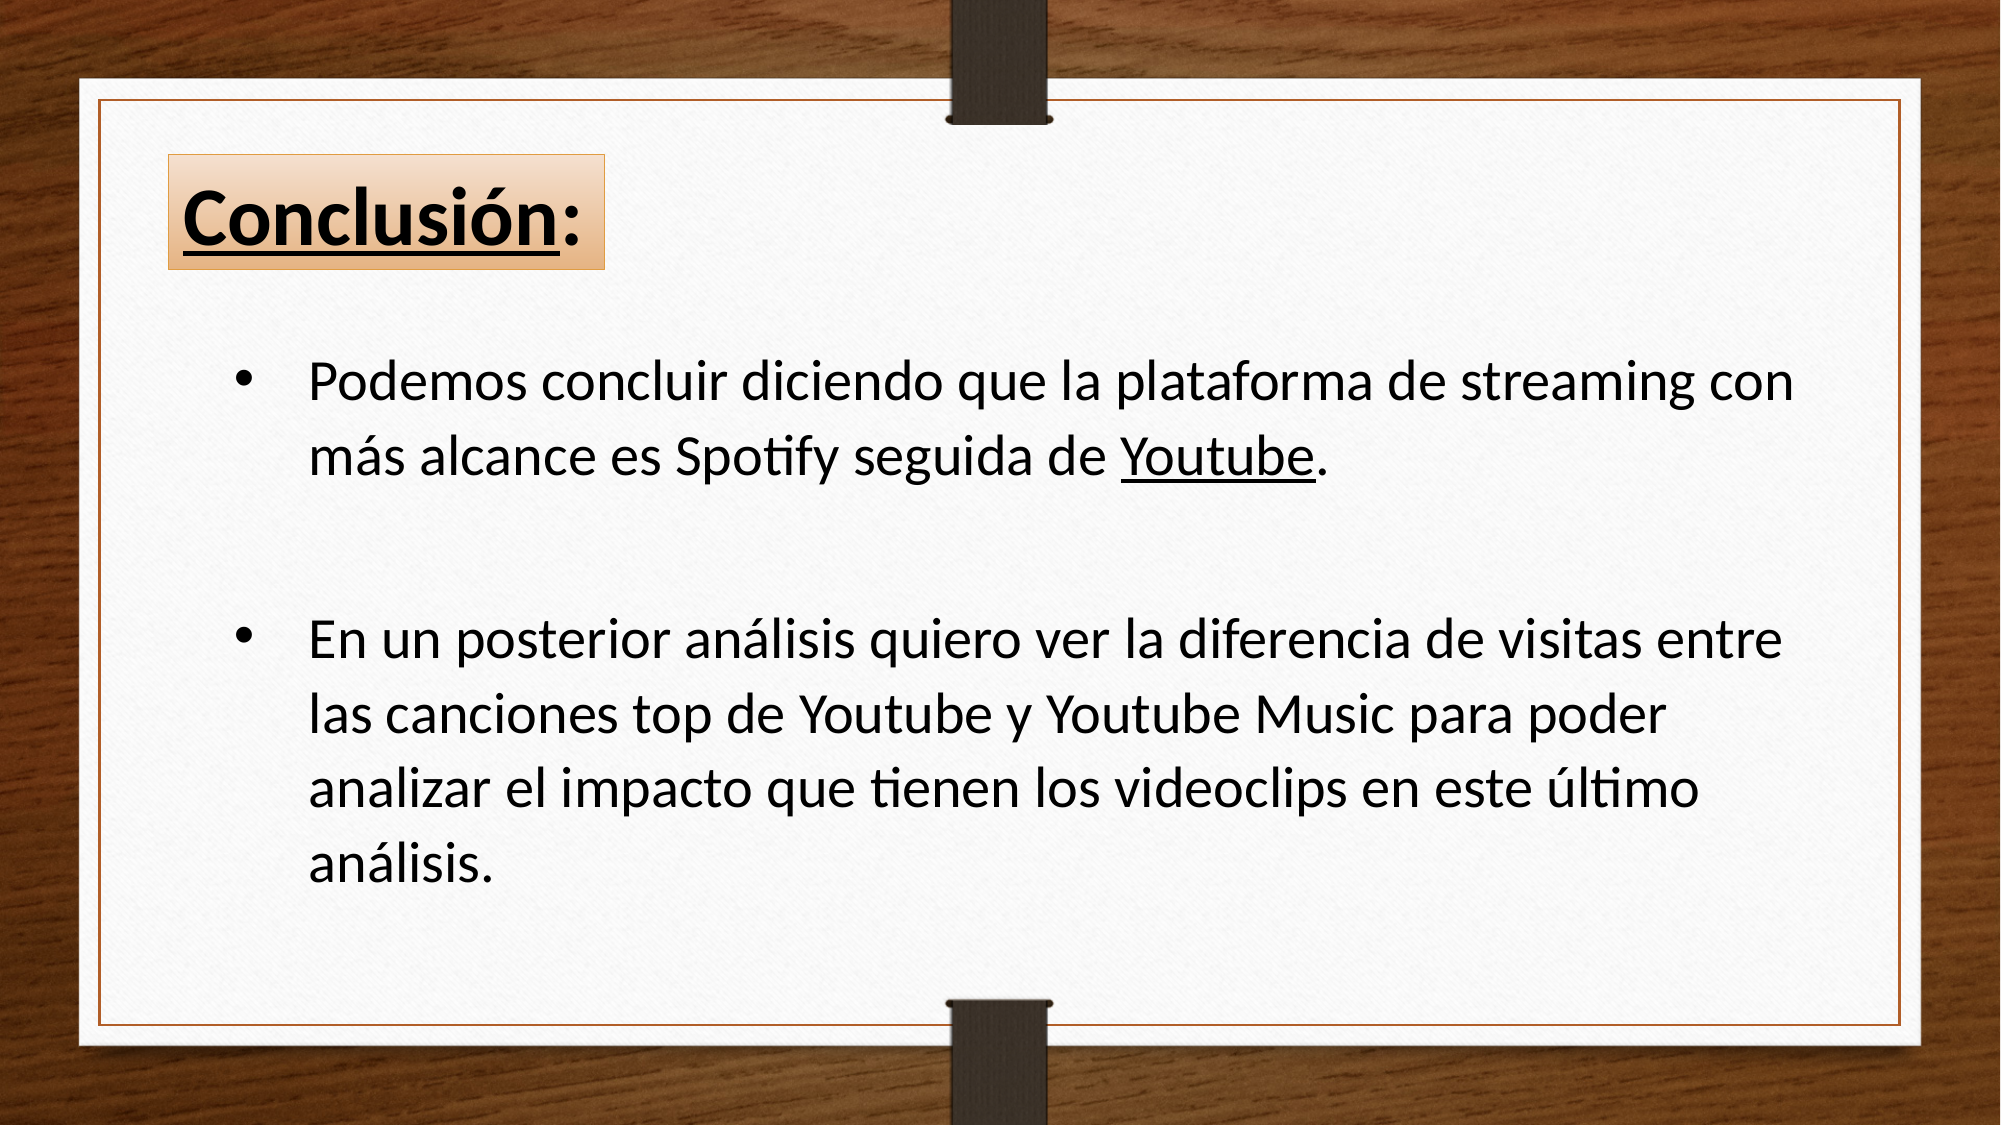

Conclusión:
Podemos concluir diciendo que la plataforma de streaming con más alcance es Spotify seguida de Youtube.

En un posterior análisis quiero ver la diferencia de visitas entre las canciones top de Youtube y Youtube Music para poder analizar el impacto que tienen los videoclips en este último análisis.